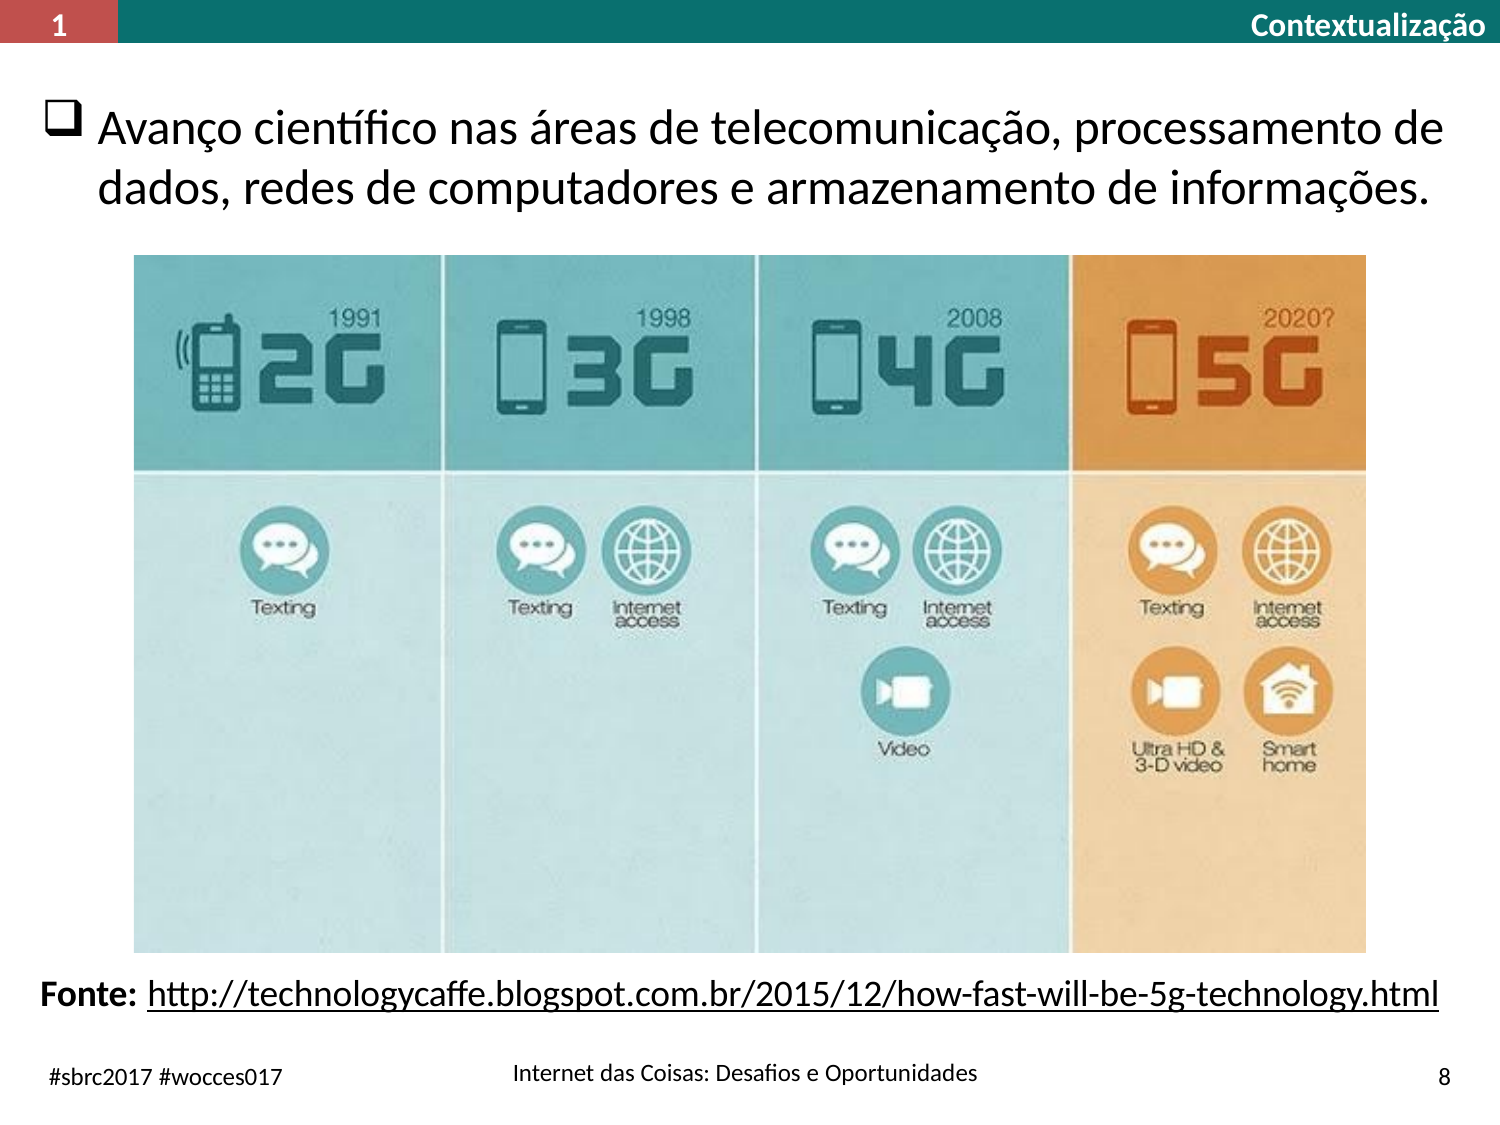

1
Contextualização
Avanço científico nas áreas de telecomunicação, processamento de  dados, redes de computadores e armazenamento de informações.

Fonte: http://technologycaffe.blogspot.com.br/2015/12/how-fast-will-be-5g-technology.html
Internet das Coisas: Desafios e Oportunidades
#sbrc2017 #wocces017
8